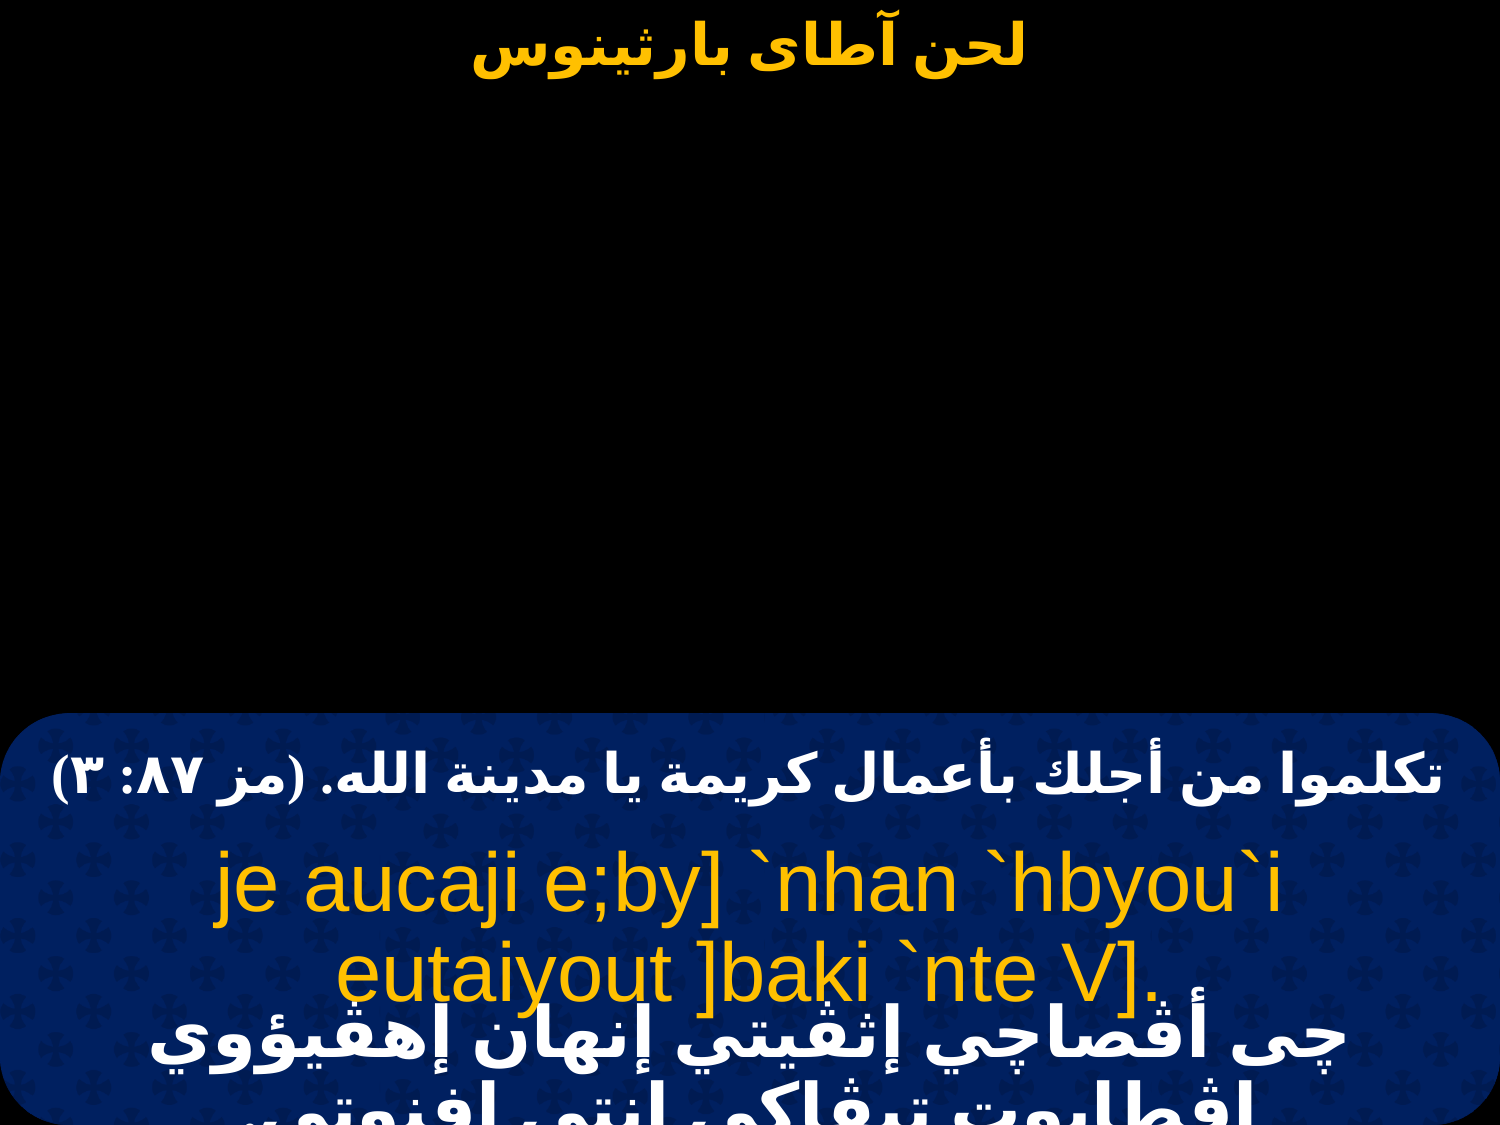

تكلموا من أجلك بأعمال كريمة يا مدينة الله. (مز ٨٧: ٣)
je aucaji e;by] `nhan `hbyou`i eutaiyout ]baki `nte V].
چى أڤصاچي إثڤيتي إنهان إهڤيؤوي إڤطايوت تيڤاكي إنتى إفنوتي.